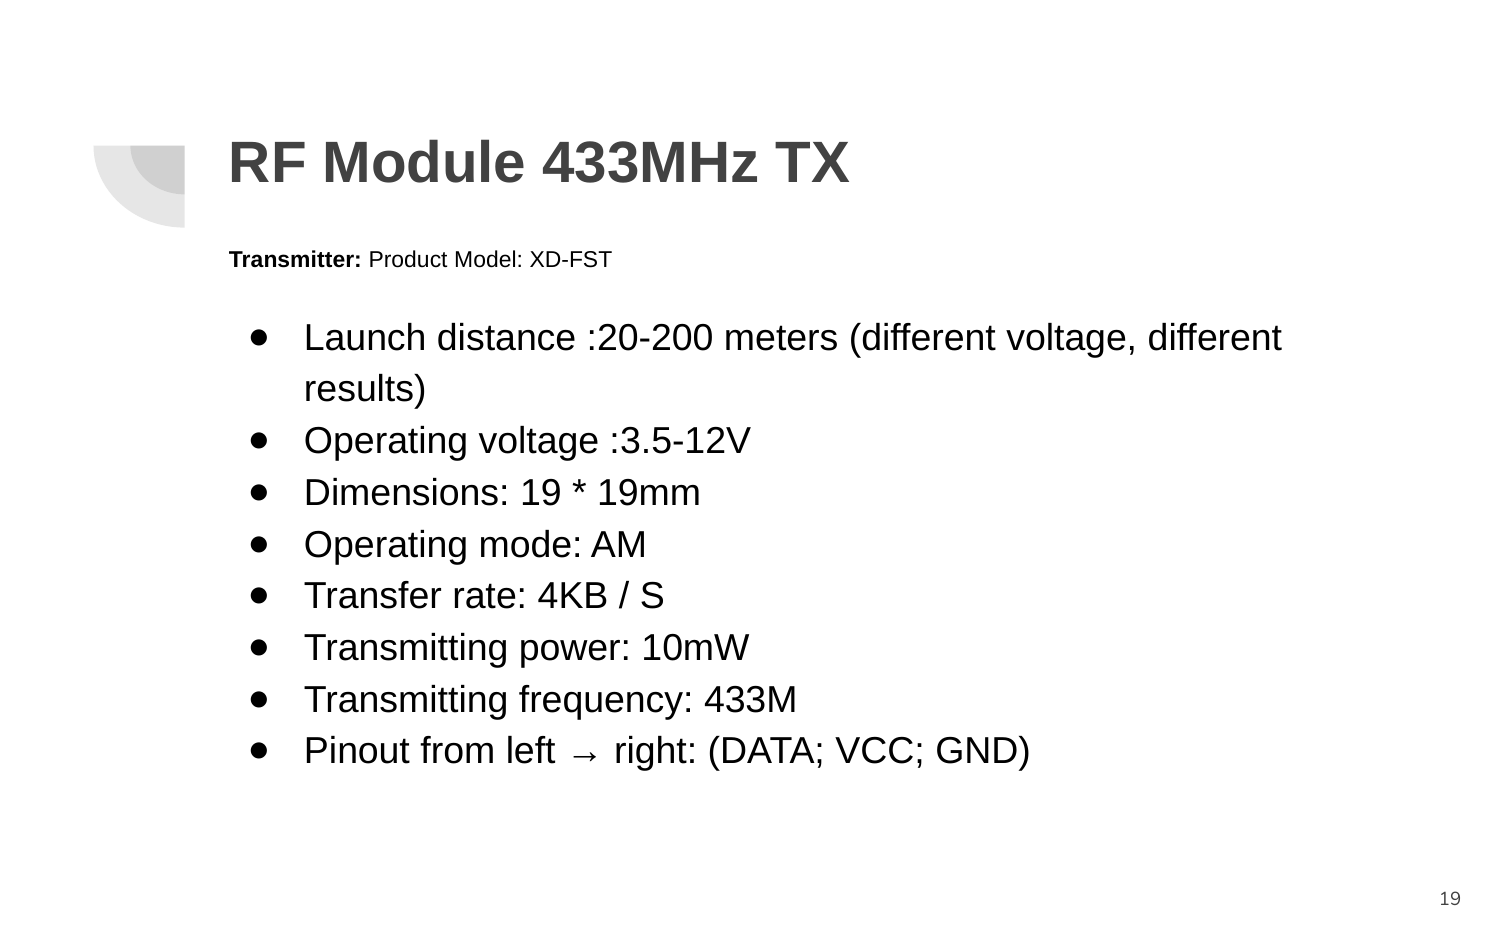

# RF Module 433MHz TX
Transmitter: Product Model: XD-FST
Launch distance :20-200 meters (different voltage, different results)
Operating voltage :3.5-12V
Dimensions: 19 * 19mm
Operating mode: AM
Transfer rate: 4KB / S
Transmitting power: 10mW
Transmitting frequency: 433M
Pinout from left → right: (DATA; VCC; GND)
19